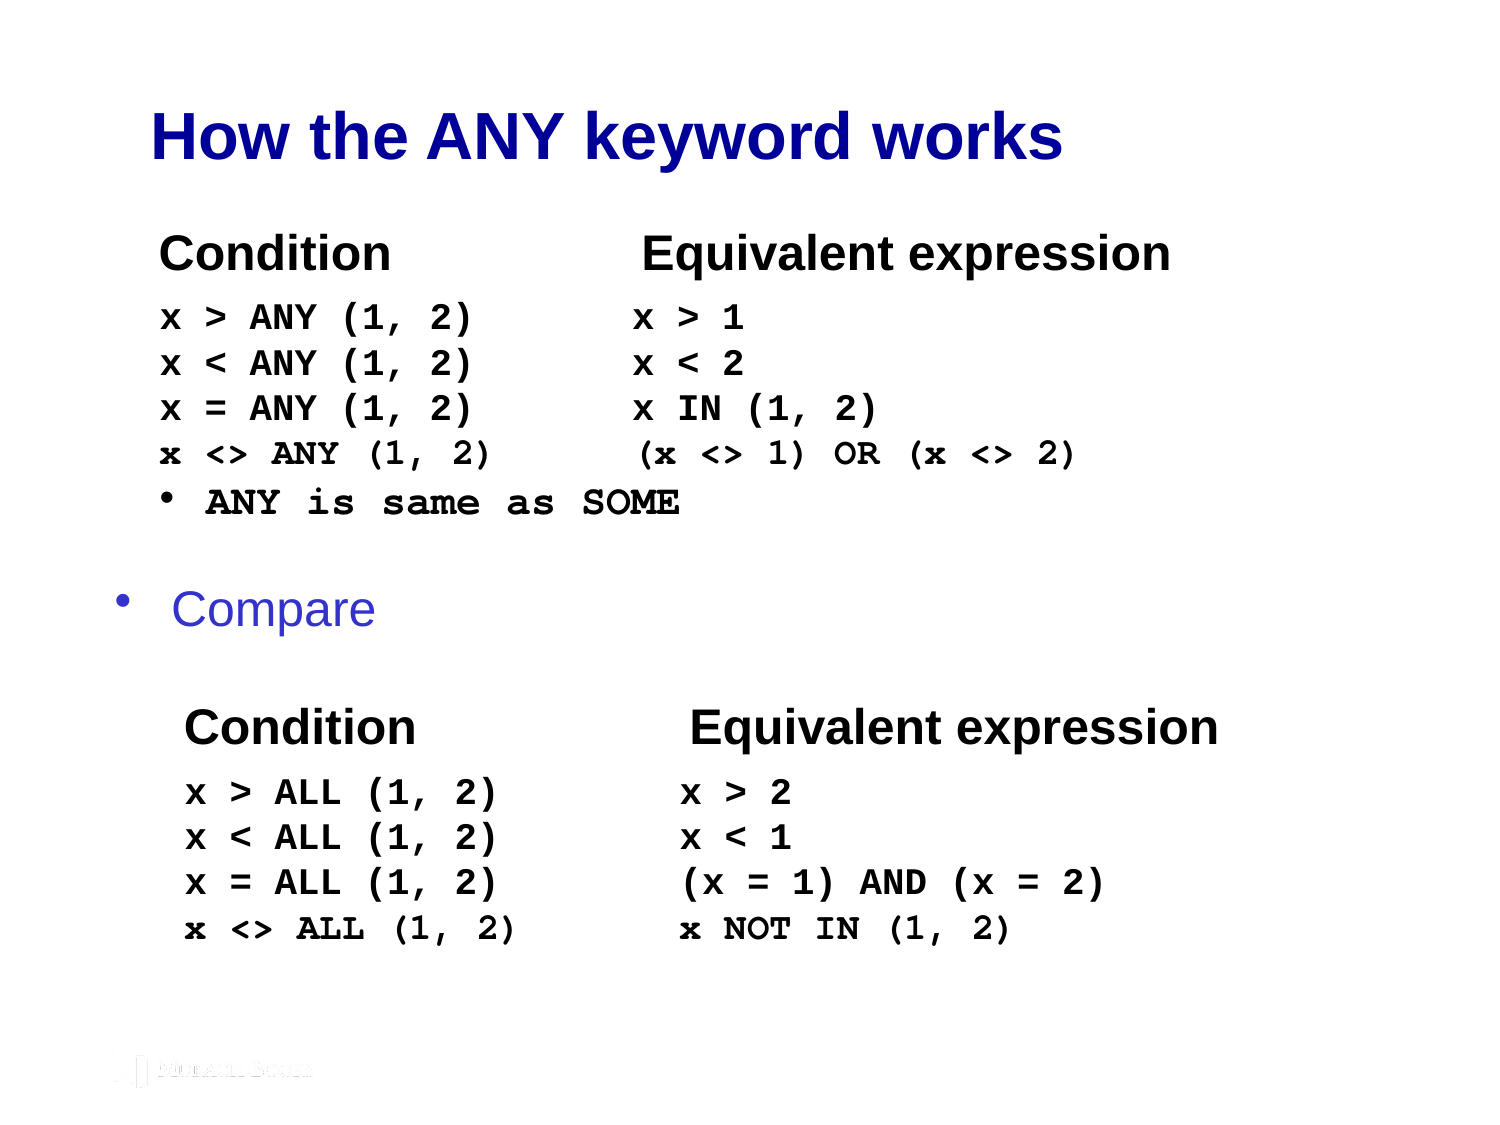

# How the ANY keyword works
Condition	 Equivalent expression
x > ANY (1, 2)	 x > 1
x < ANY (1, 2)	 x < 2
x = ANY (1, 2)	 x IN (1, 2)
x <> ANY (1, 2)	 (x <> 1) OR (x <> 2)
ANY is same as SOME

Compare
Condition	  Equivalent expression
x > ALL (1, 2)	  x > 2
x < ALL (1, 2)	  x < 1
x = ALL (1, 2)	  (x = 1) AND (x = 2)
x <> ALL (1, 2)	  x NOT IN (1, 2)
© 2019, Mike Murach & Associates, Inc.
Murach’s MySQL 3rd Edition

C7, Slide 258